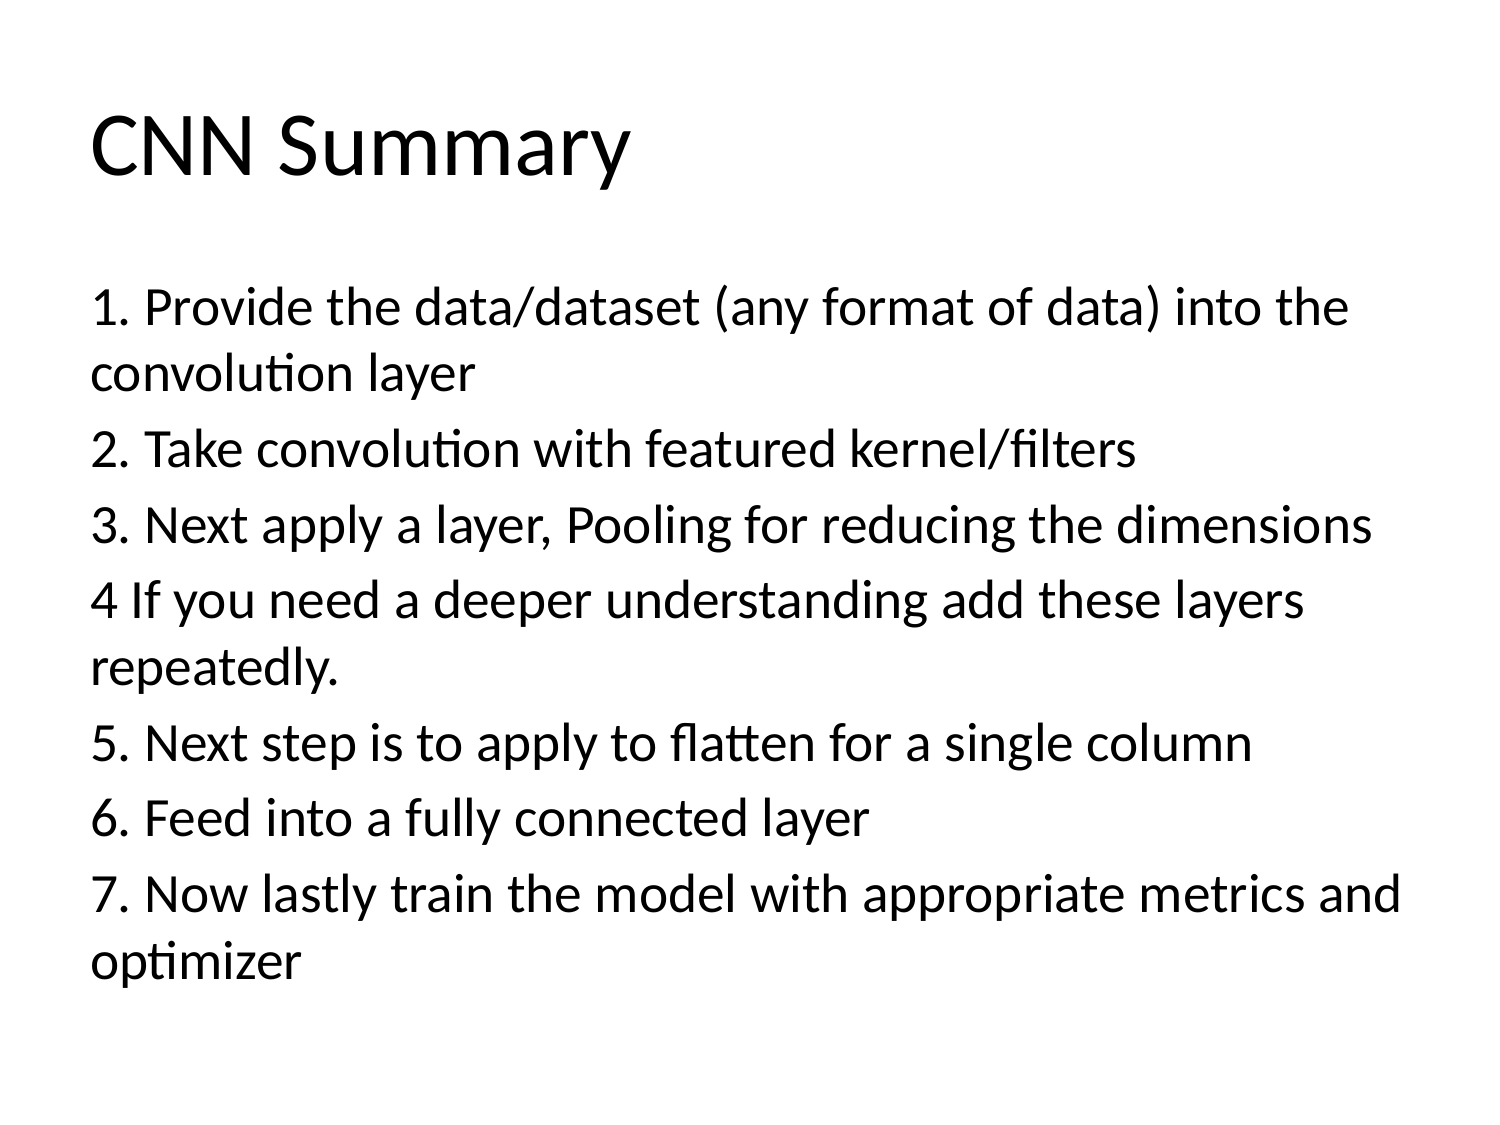

# CNN Summary
1. Provide the data/dataset (any format of data) into the convolution layer
2. Take convolution with featured kernel/filters
3. Next apply a layer, Pooling for reducing the dimensions
4 If you need a deeper understanding add these layers repeatedly.
5. Next step is to apply to flatten for a single column
6. Feed into a fully connected layer
7. Now lastly train the model with appropriate metrics and optimizer